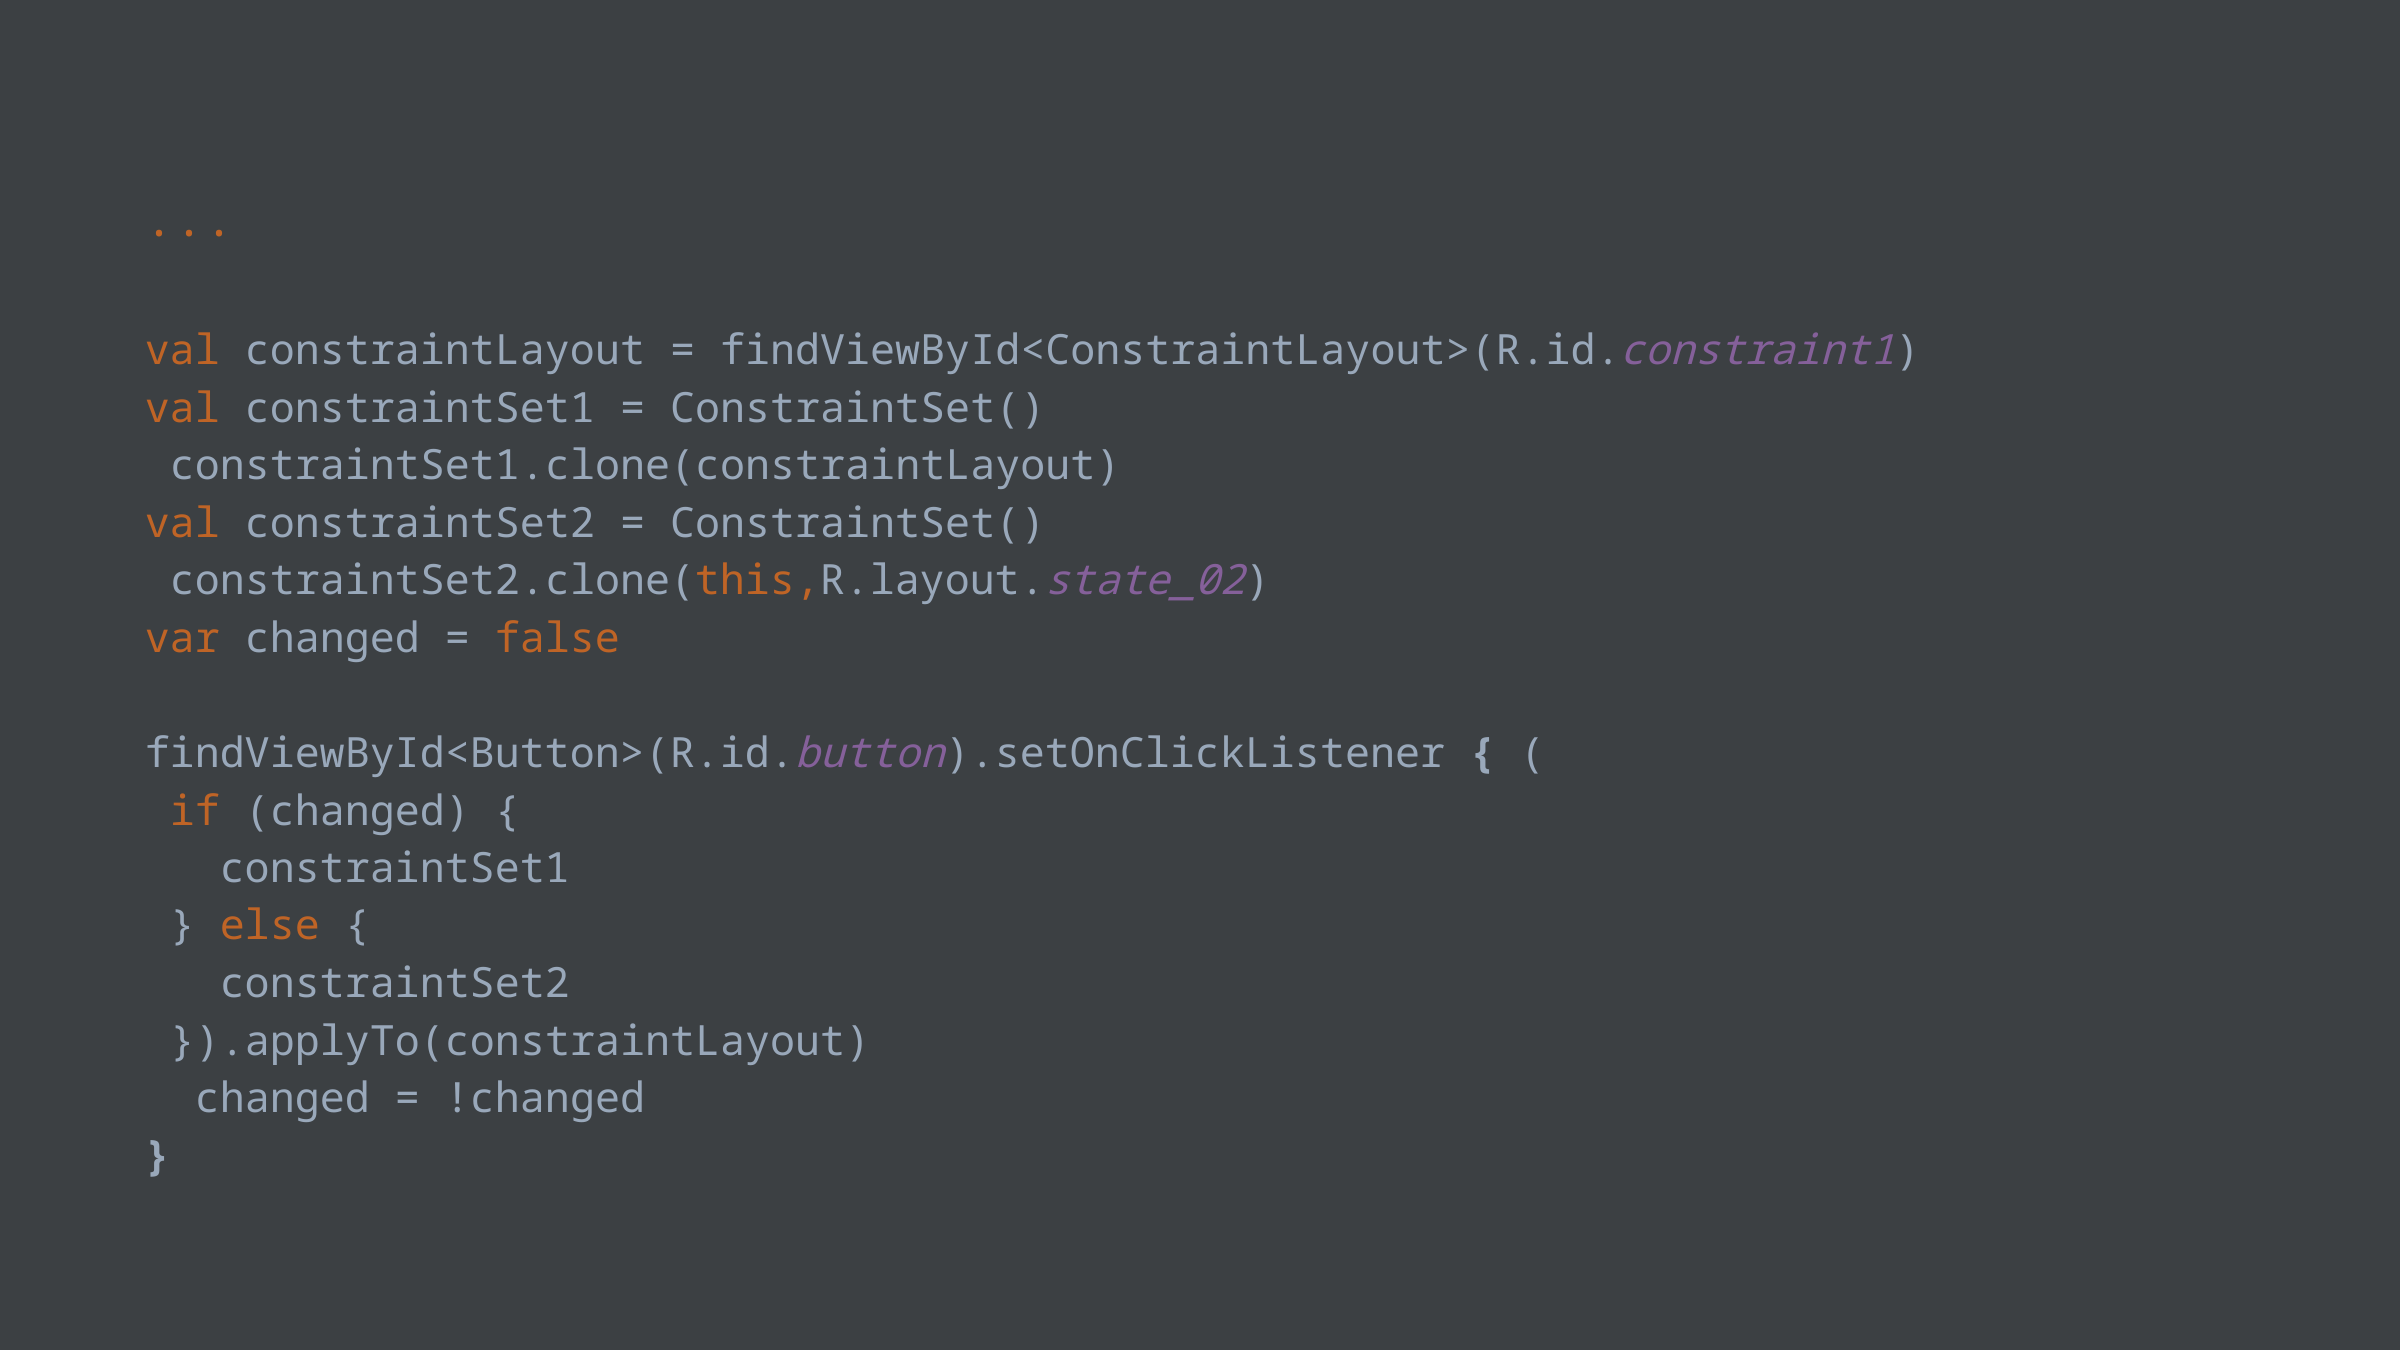

...

val constraintLayout = findViewById<ConstraintLayout>(R.id.constraint1)
val constraintSet1 = ConstraintSet()
 constraintSet1.clone(constraintLayout)
val constraintSet2 = ConstraintSet()
 constraintSet2.clone(this,R.layout.state_02)
var changed = false

findViewById<Button>(R.id.button).setOnClickListener { (
 if (changed) {
   constraintSet1
 } else {
   constraintSet2
 }).applyTo(constraintLayout)
  changed = !changed
}